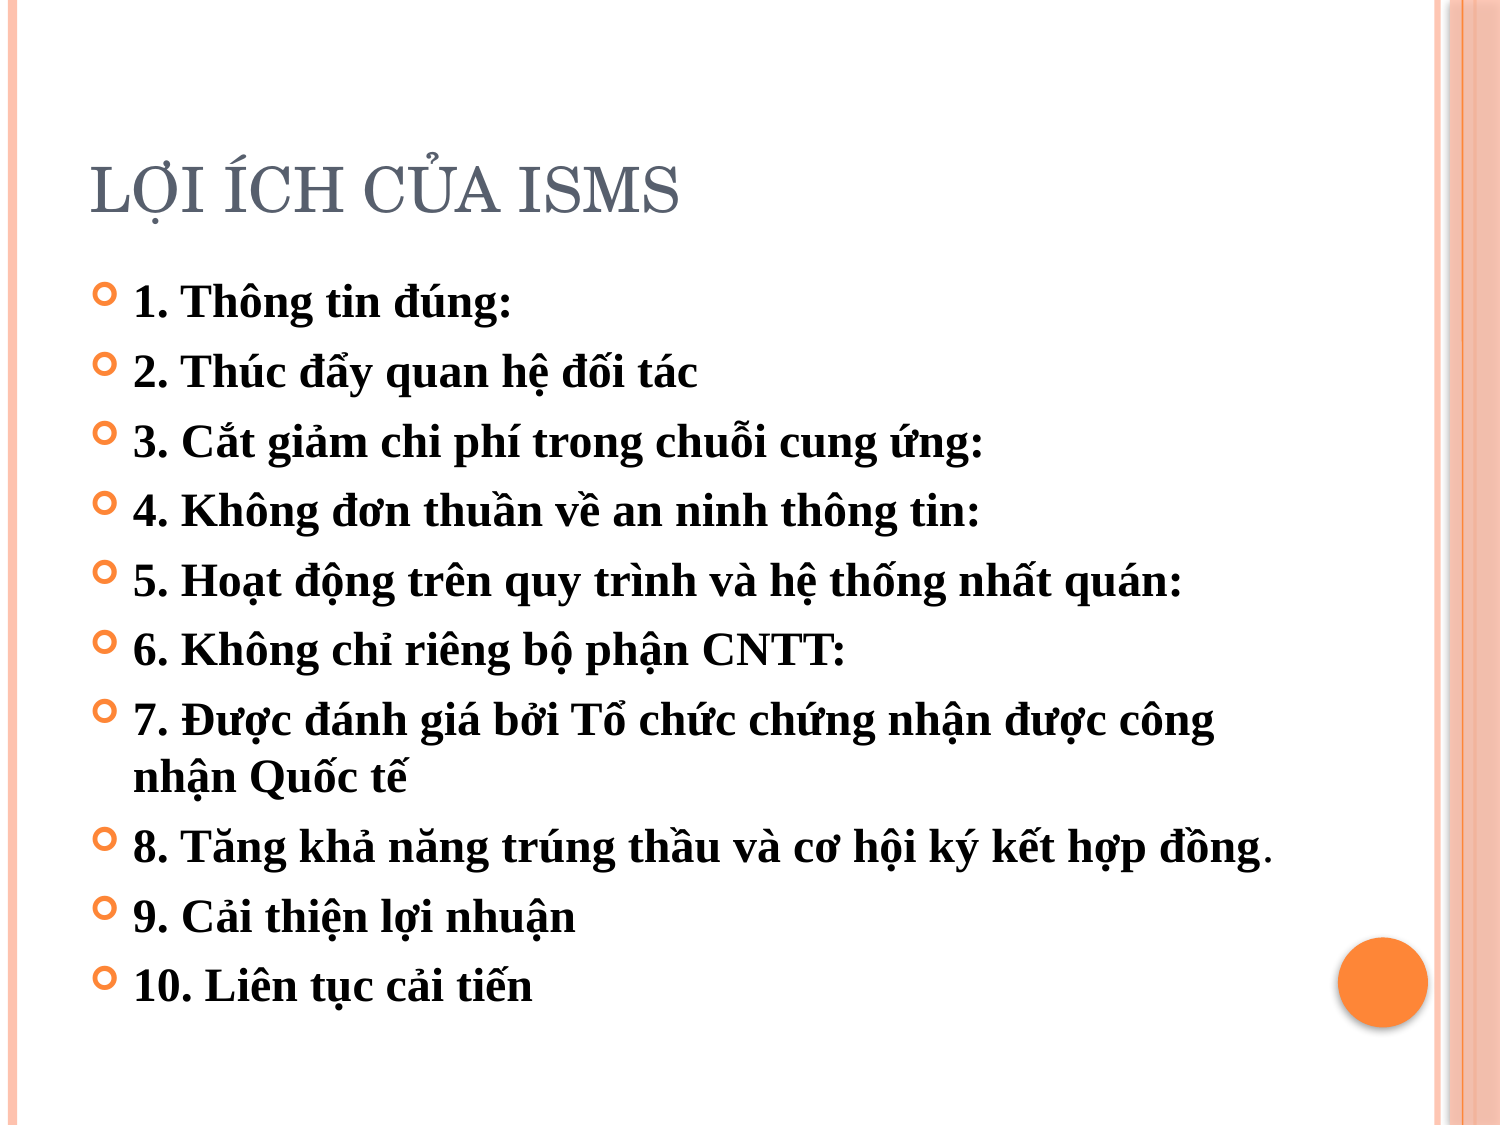

# Lợi ích của ISMS
1. Thông tin đúng:
2. Thúc đẩy quan hệ đối tác
3. Cắt giảm chi phí trong chuỗi cung ứng:
4. Không đơn thuần về an ninh thông tin:
5. Hoạt động trên quy trình và hệ thống nhất quán:
6. Không chỉ riêng bộ phận CNTT:
7. Được đánh giá bởi Tổ chức chứng nhận được công nhận Quốc tế
8. Tăng khả năng trúng thầu và cơ hội ký kết hợp đồng.
9. Cải thiện lợi nhuận
10. Liên tục cải tiến